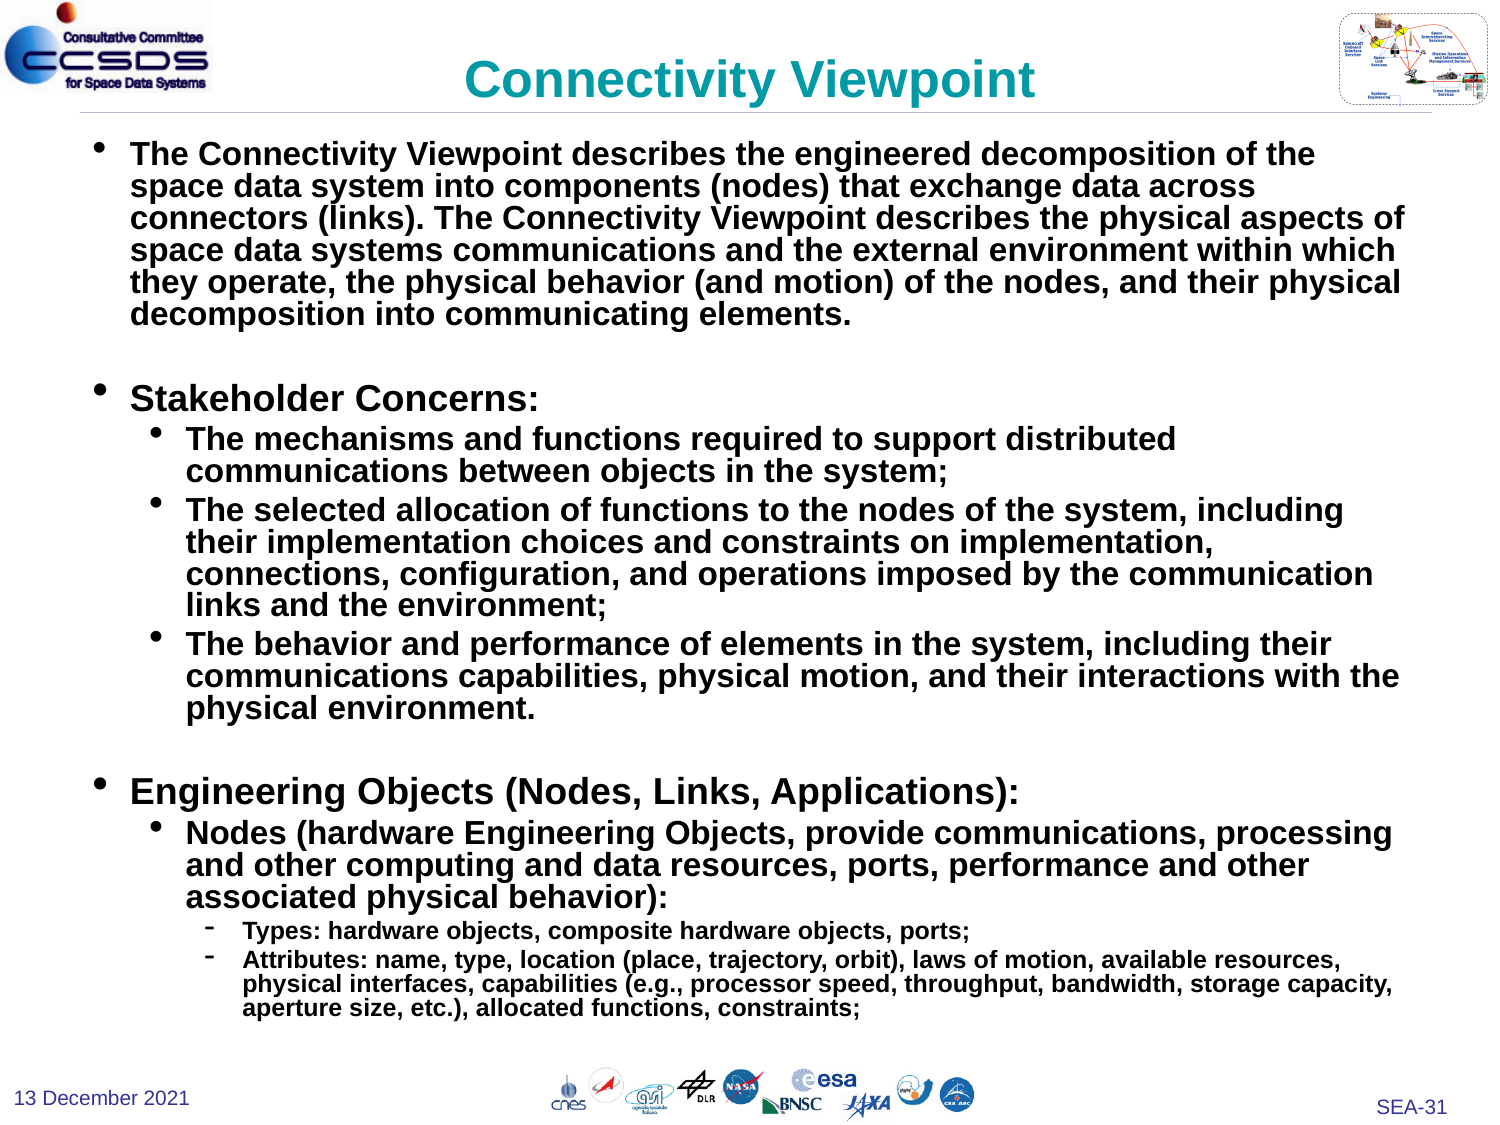

# Connectivity Viewpoint
The Connectivity Viewpoint describes the engineered decomposition of the space data system into components (nodes) that exchange data across connectors (links). The Connectivity Viewpoint describes the physical aspects of space data systems communications and the external environment within which they operate, the physical behavior (and motion) of the nodes, and their physical decomposition into communicating elements.

Stakeholder Concerns:
The mechanisms and functions required to support distributed communications between objects in the system;
The selected allocation of functions to the nodes of the system, including their implementation choices and constraints on implementation, connections, configuration, and operations imposed by the communication links and the environment;
The behavior and performance of elements in the system, including their communications capabilities, physical motion, and their interactions with the physical environment.

Engineering Objects (Nodes, Links, Applications):
Nodes (hardware Engineering Objects, provide communications, processing and other computing and data resources, ports, performance and other associated physical behavior):
Types: hardware objects, composite hardware objects, ports;
Attributes: name, type, location (place, trajectory, orbit), laws of motion, available resources, physical interfaces, capabilities (e.g., processor speed, throughput, bandwidth, storage capacity, aperture size, etc.), allocated functions, constraints;
13 December 2021